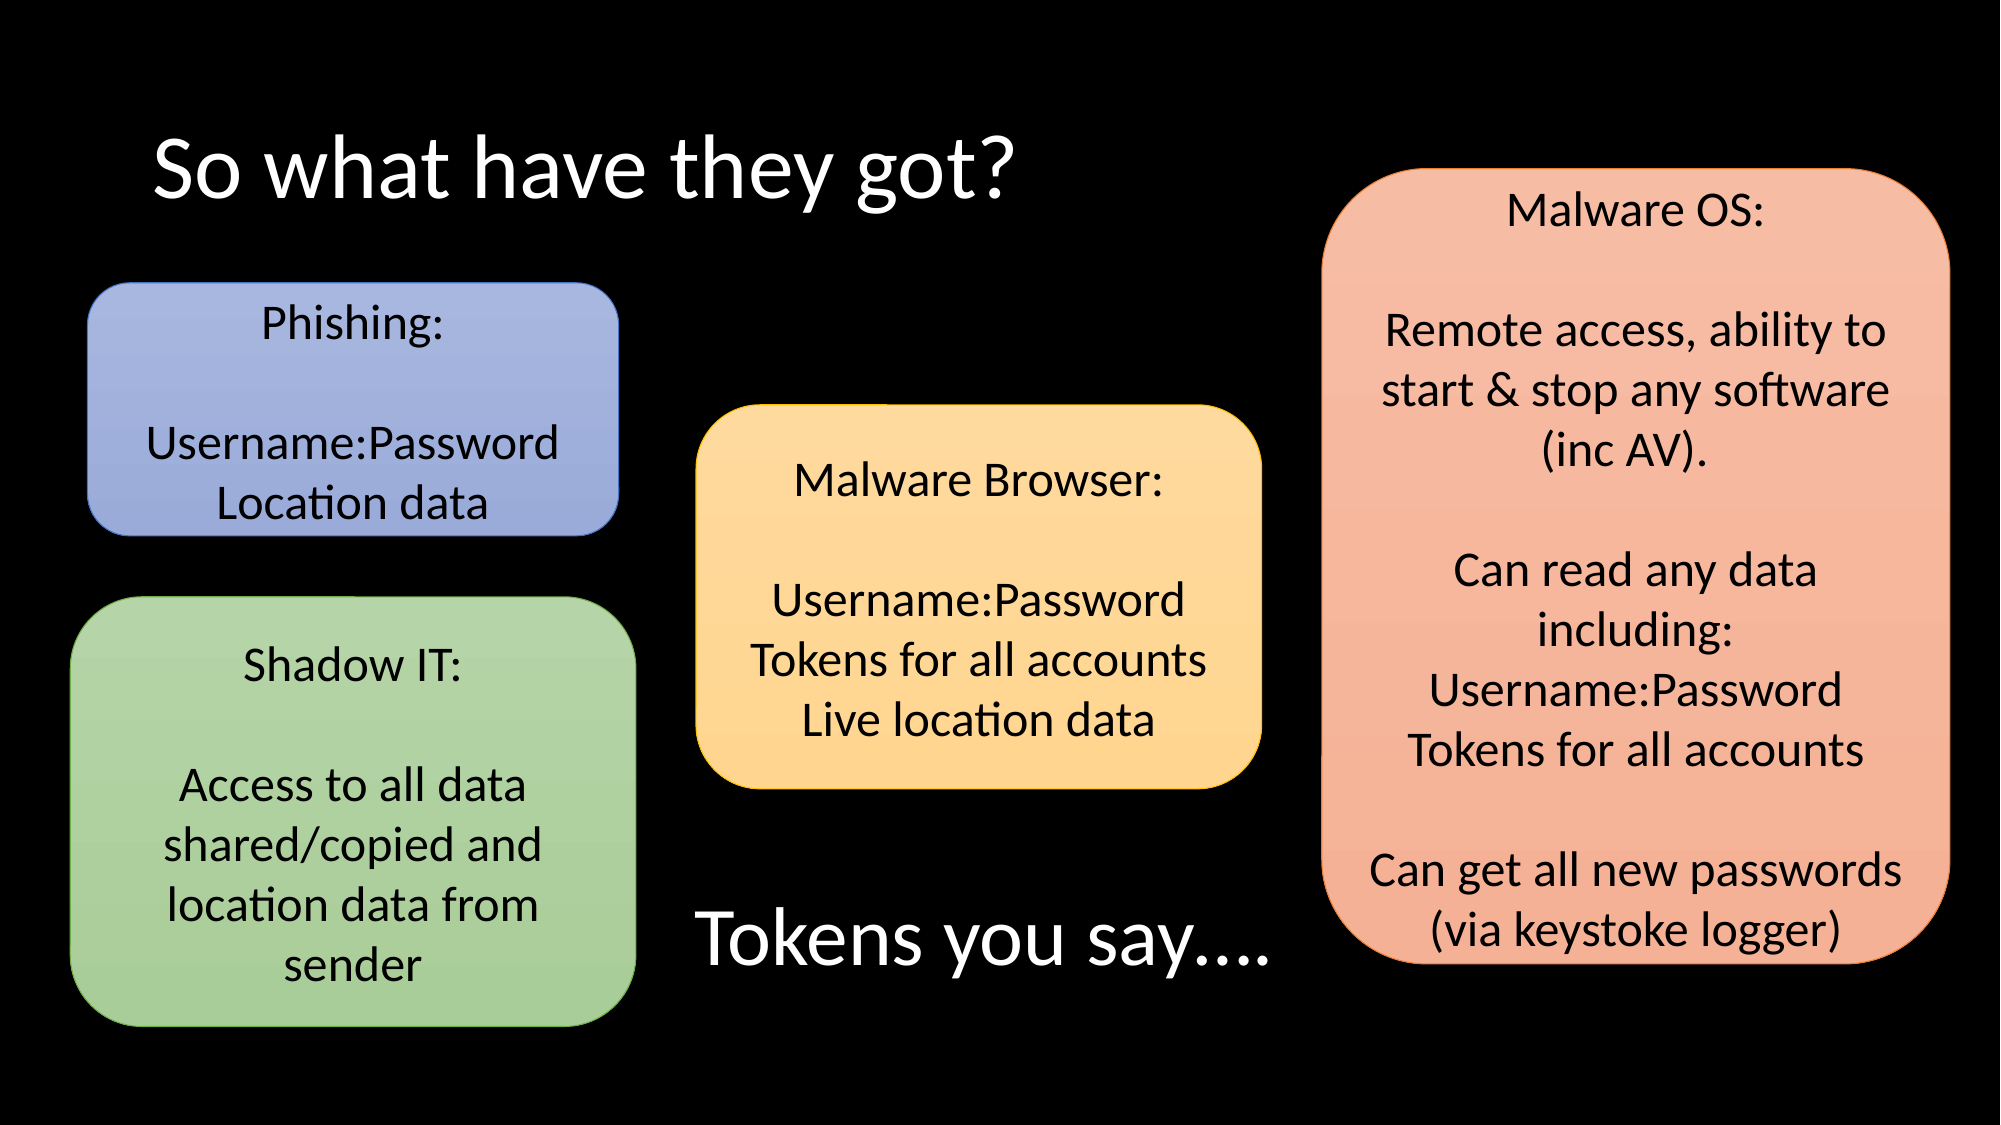

# So what have they got?
Malware OS:

Remote access, ability to start & stop any software (inc AV).
Can read any data including:
Username:Password
Tokens for all accounts

Can get all new passwords (via keystoke logger)
Phishing:

Username:Password
Location data
Malware Browser:

Username:Password
Tokens for all accounts
Live location data
Shadow IT:

Access to all data shared/copied and location data from sender
Tokens you say….